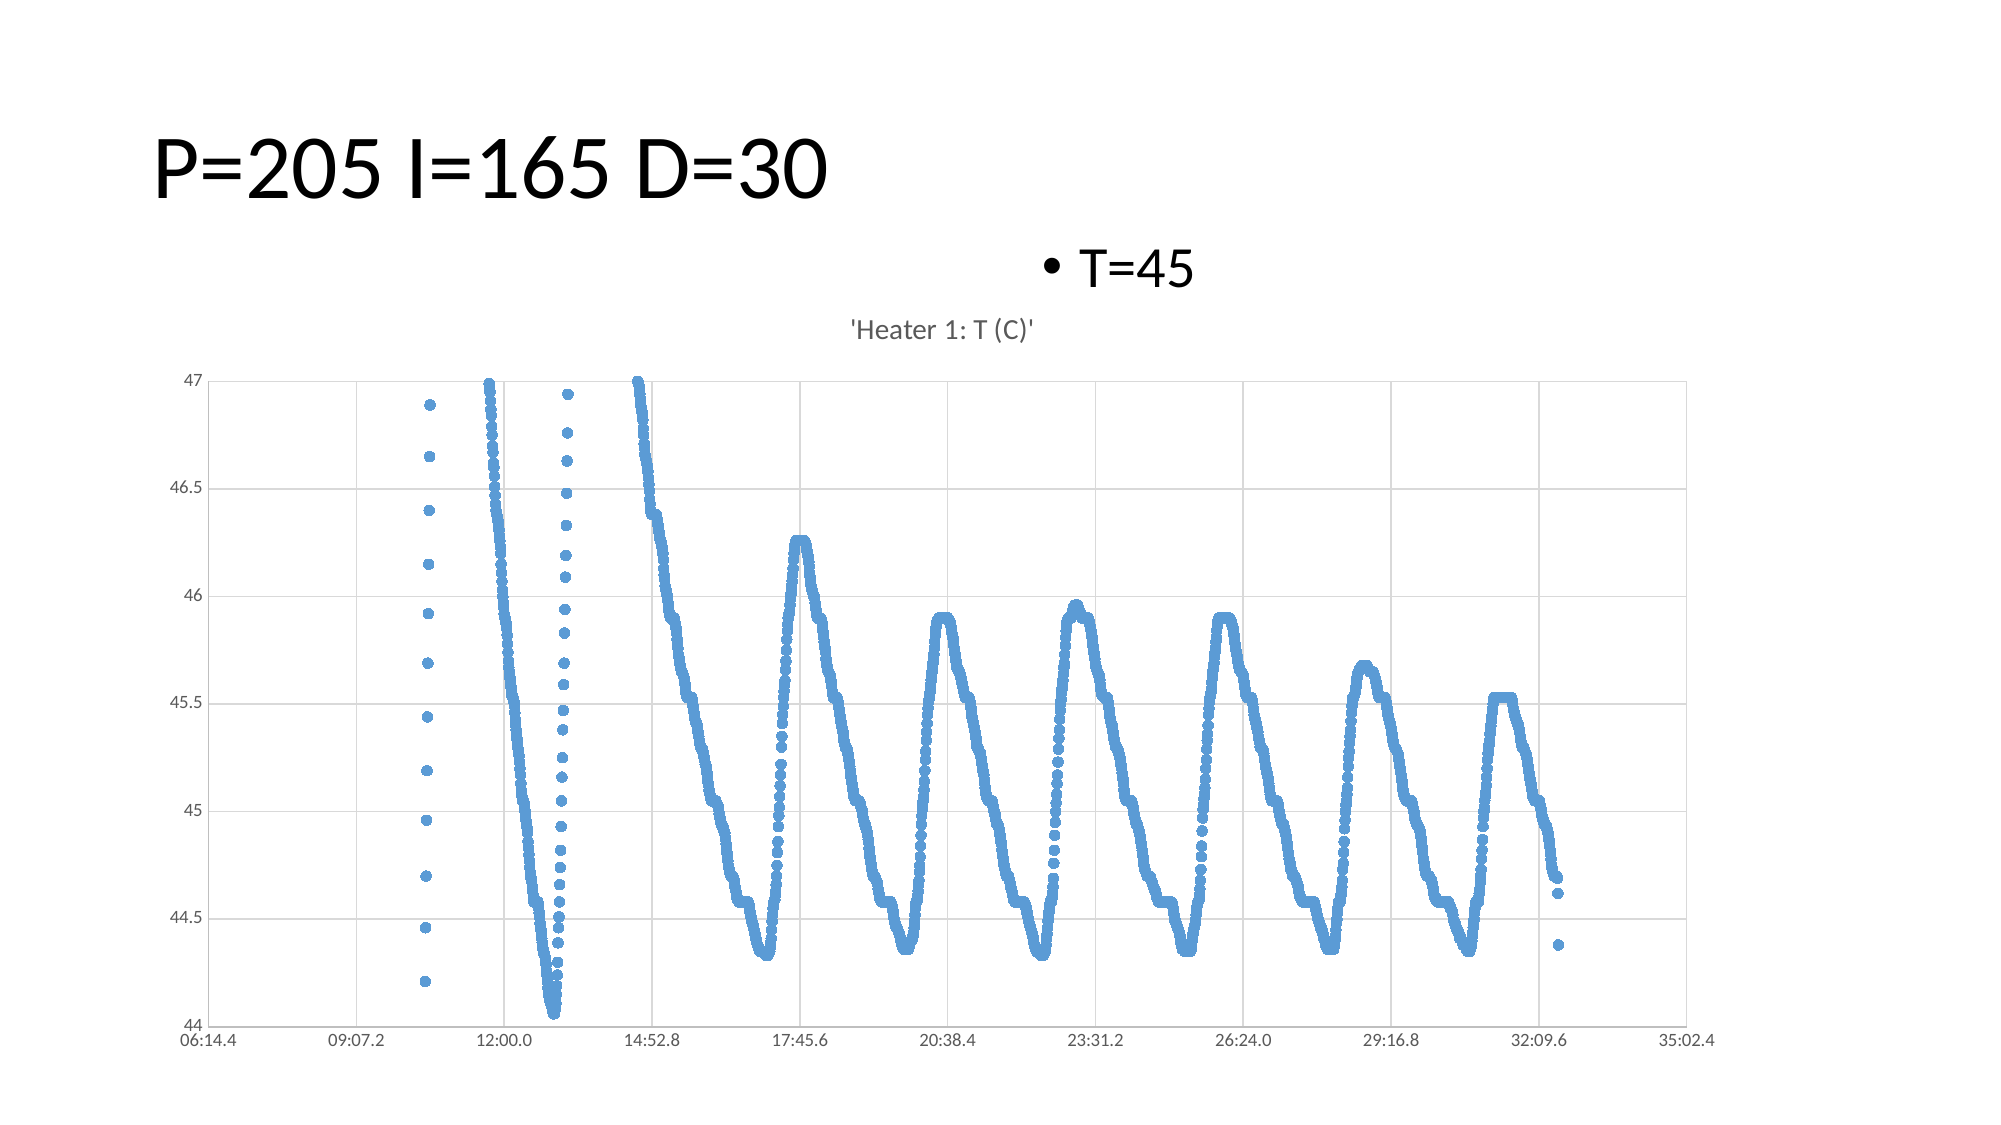

# P=205 I=165 D=30
T=45

### Chart:

| Category | 'Heater 1: T (C)' |
|---|---|